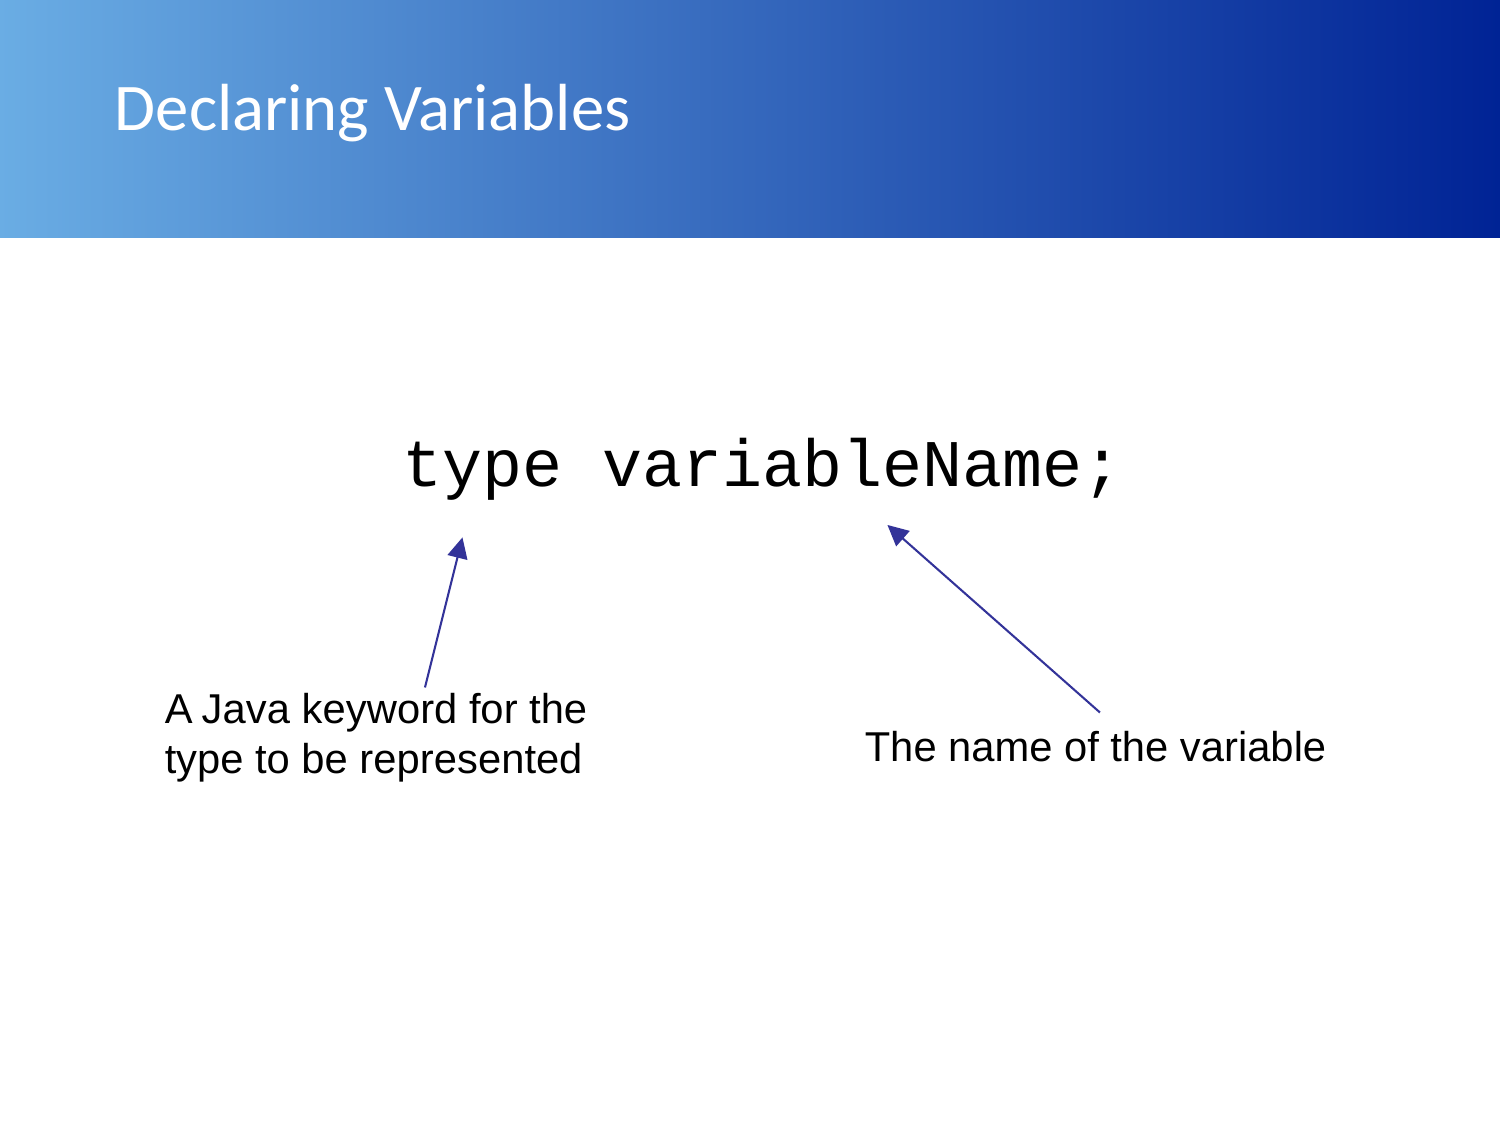

# Declaring Variables

type variableName;

A Java keyword for the type to be represented
The name of the variable